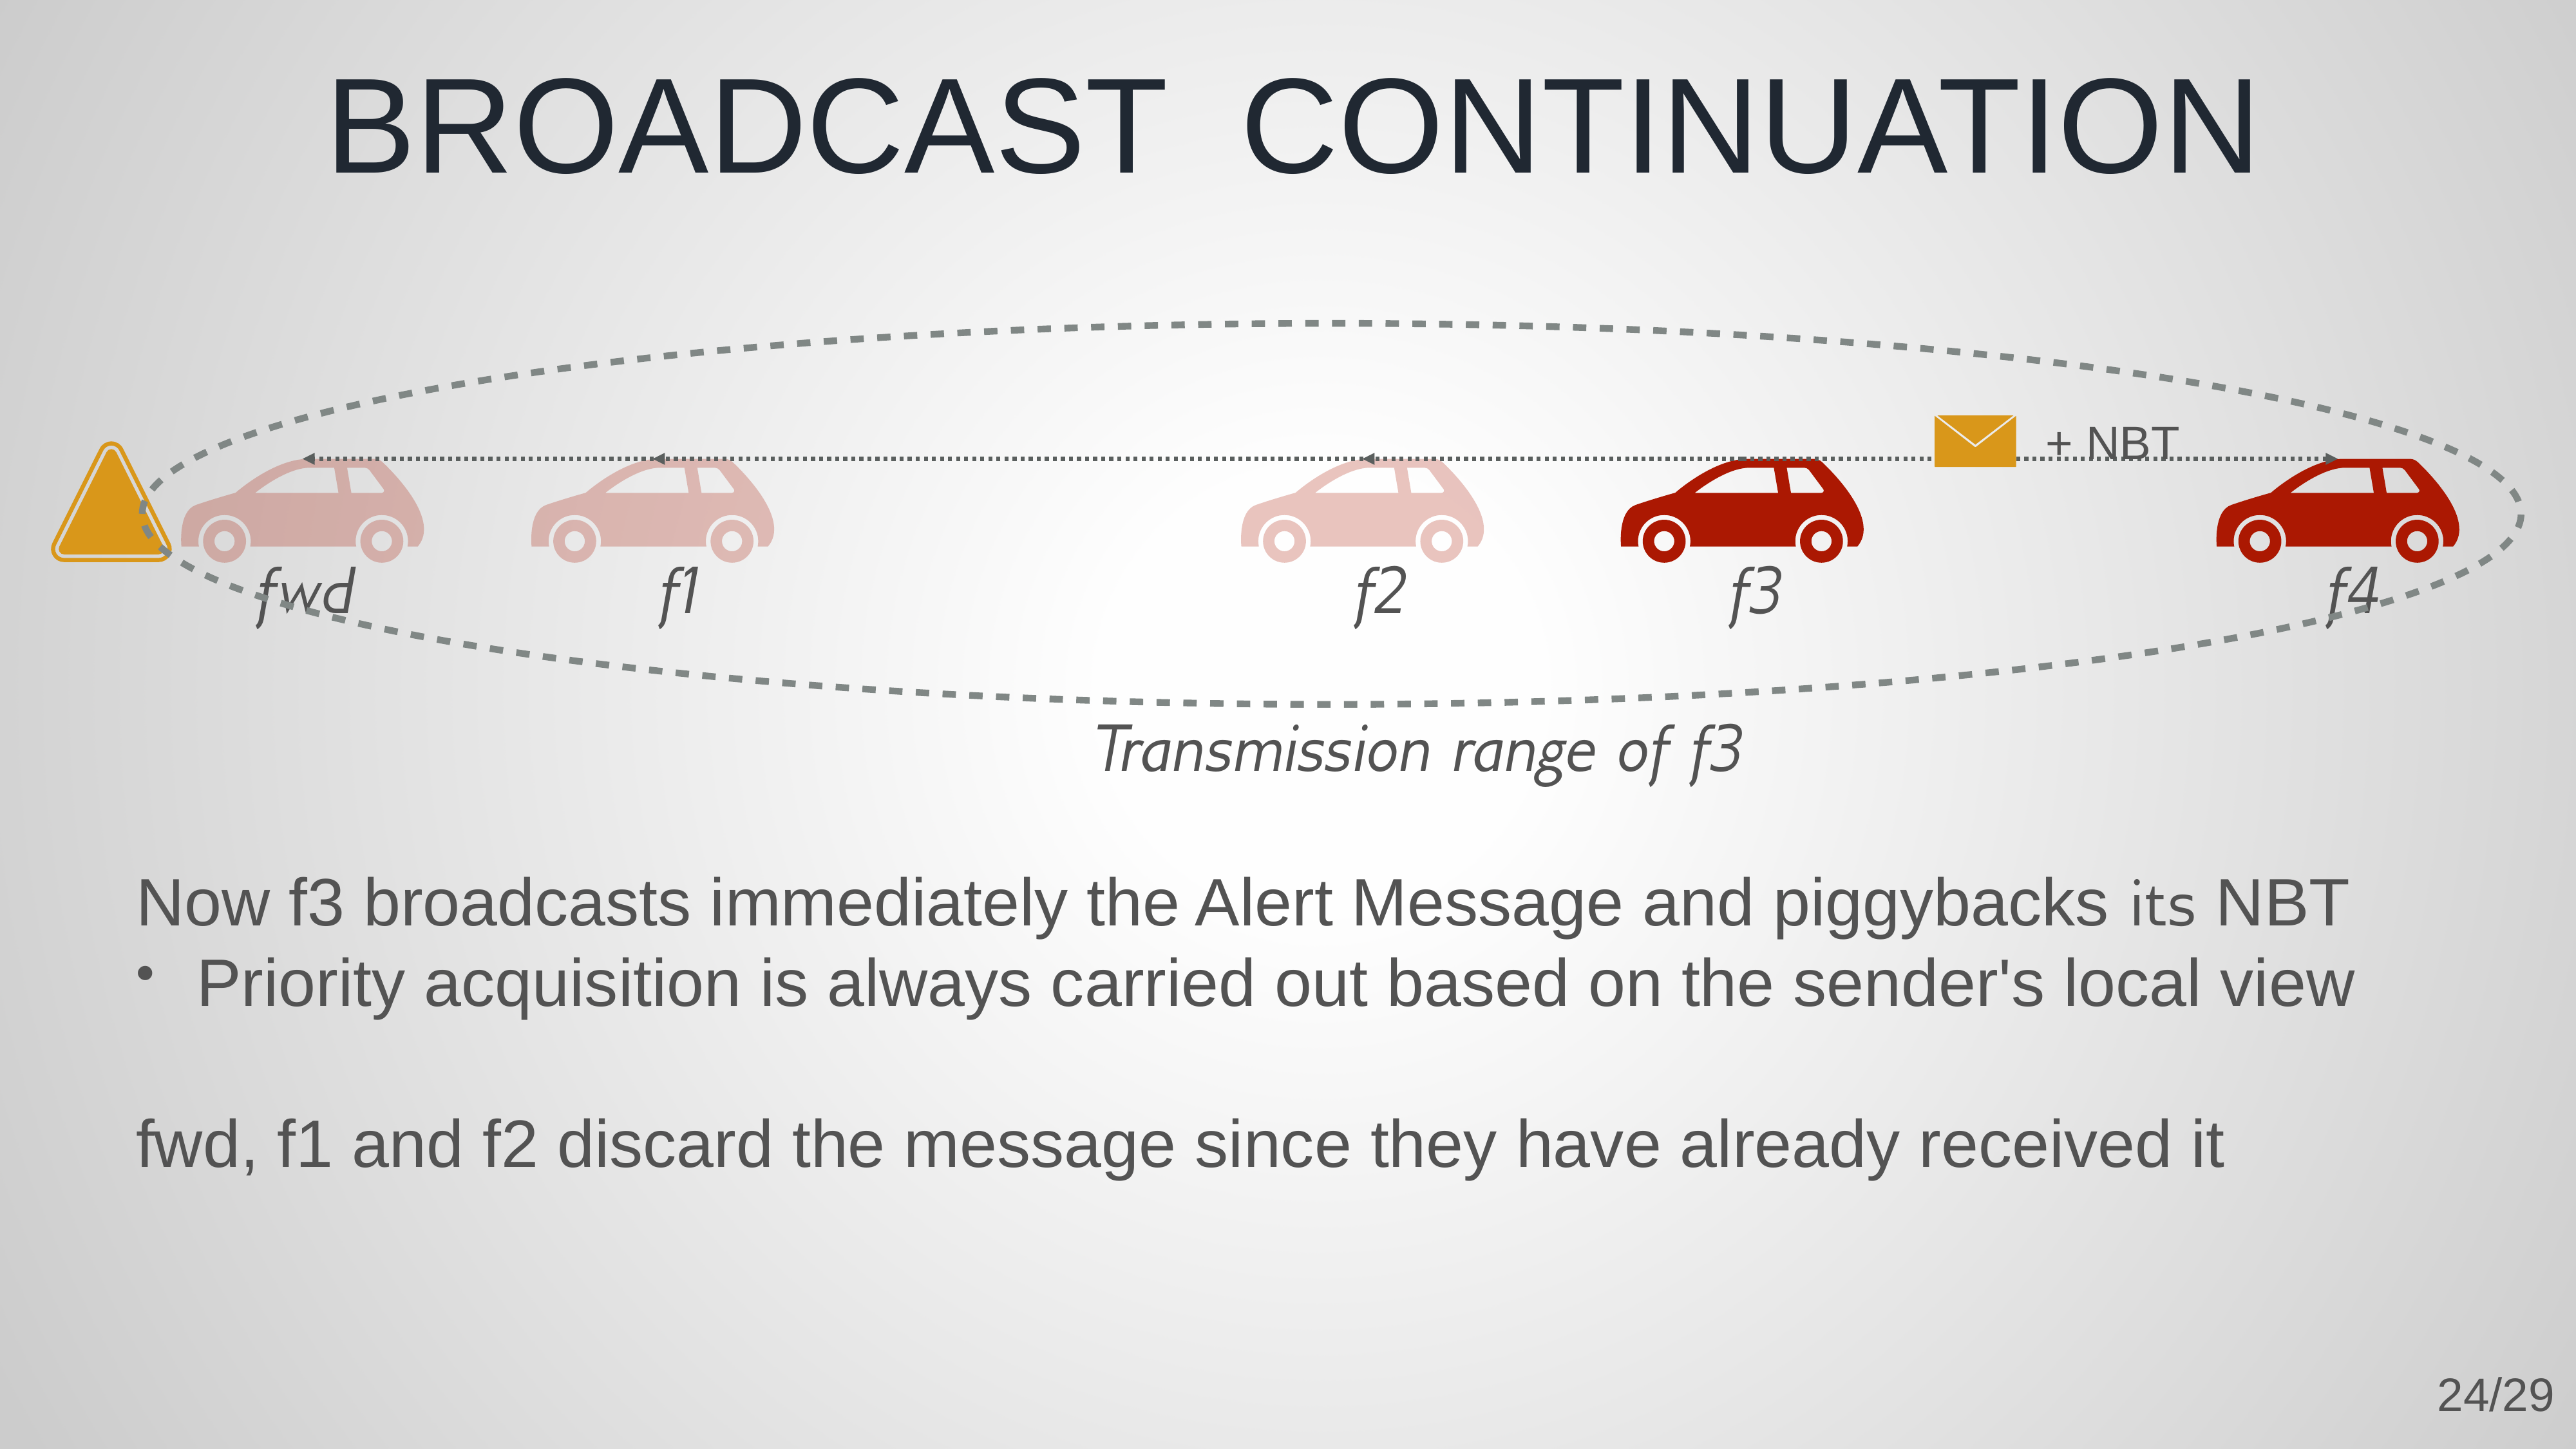

# Broadcast  continuation

+ NBT

fwd
f1
f2
f3
f4
Transmission range of f3
Now f3 broadcasts immediately the Alert Message and piggybacks its NBT
Priority acquisition is always carried out based on the sender's local view

fwd, f1 and f2 discard the message since they have already received it
24/29